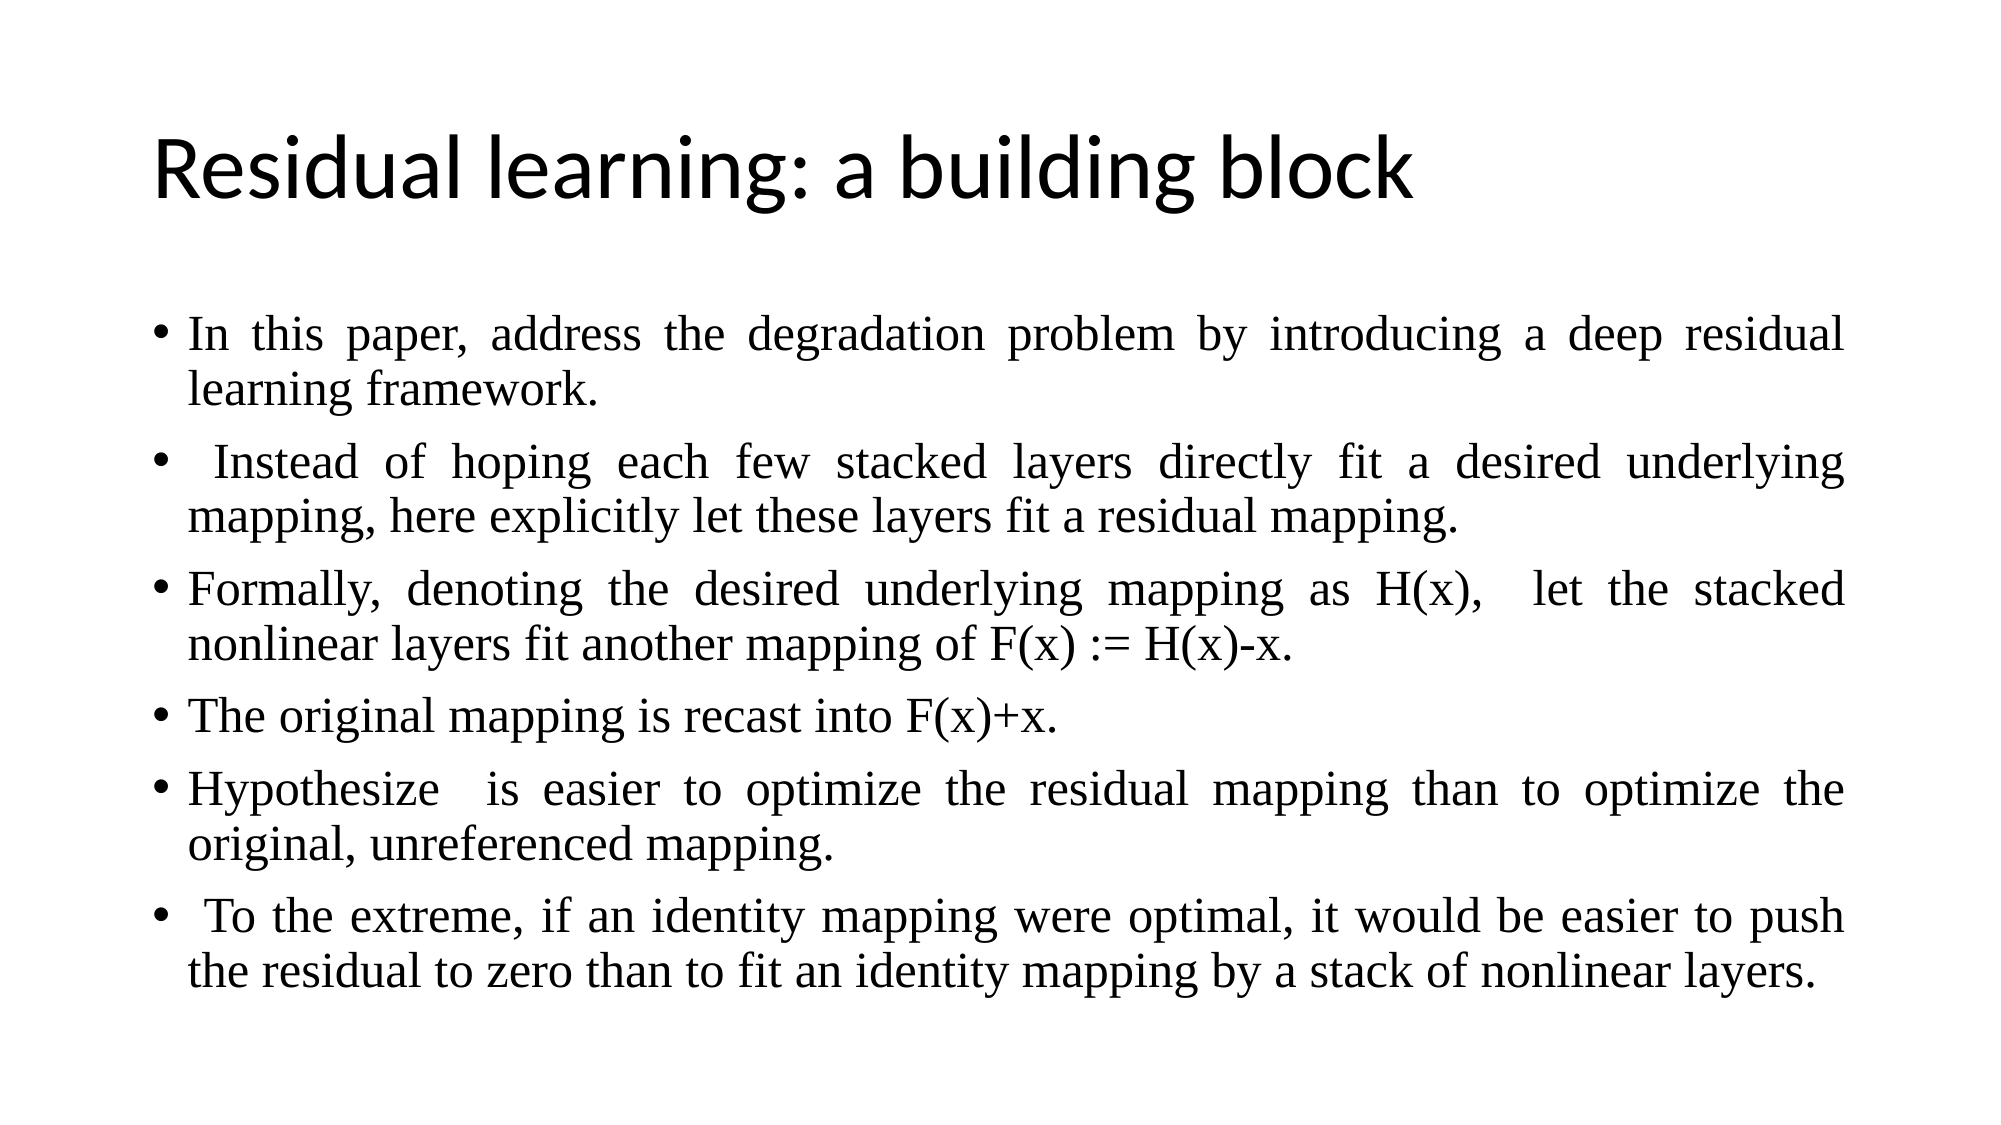

# Residual learning: a building block
In this paper, address the degradation problem by introducing a deep residual learning framework.
 Instead of hoping each few stacked layers directly fit a desired underlying mapping, here explicitly let these layers fit a residual mapping.
Formally, denoting the desired underlying mapping as H(x),  let the stacked nonlinear layers fit another mapping of F(x) := H(x)-x.
The original mapping is recast into F(x)+x.
Hypothesize  is easier to optimize the residual mapping than to optimize the original, unreferenced mapping.
 To the extreme, if an identity mapping were optimal, it would be easier to push the residual to zero than to fit an identity mapping by a stack of nonlinear layers.